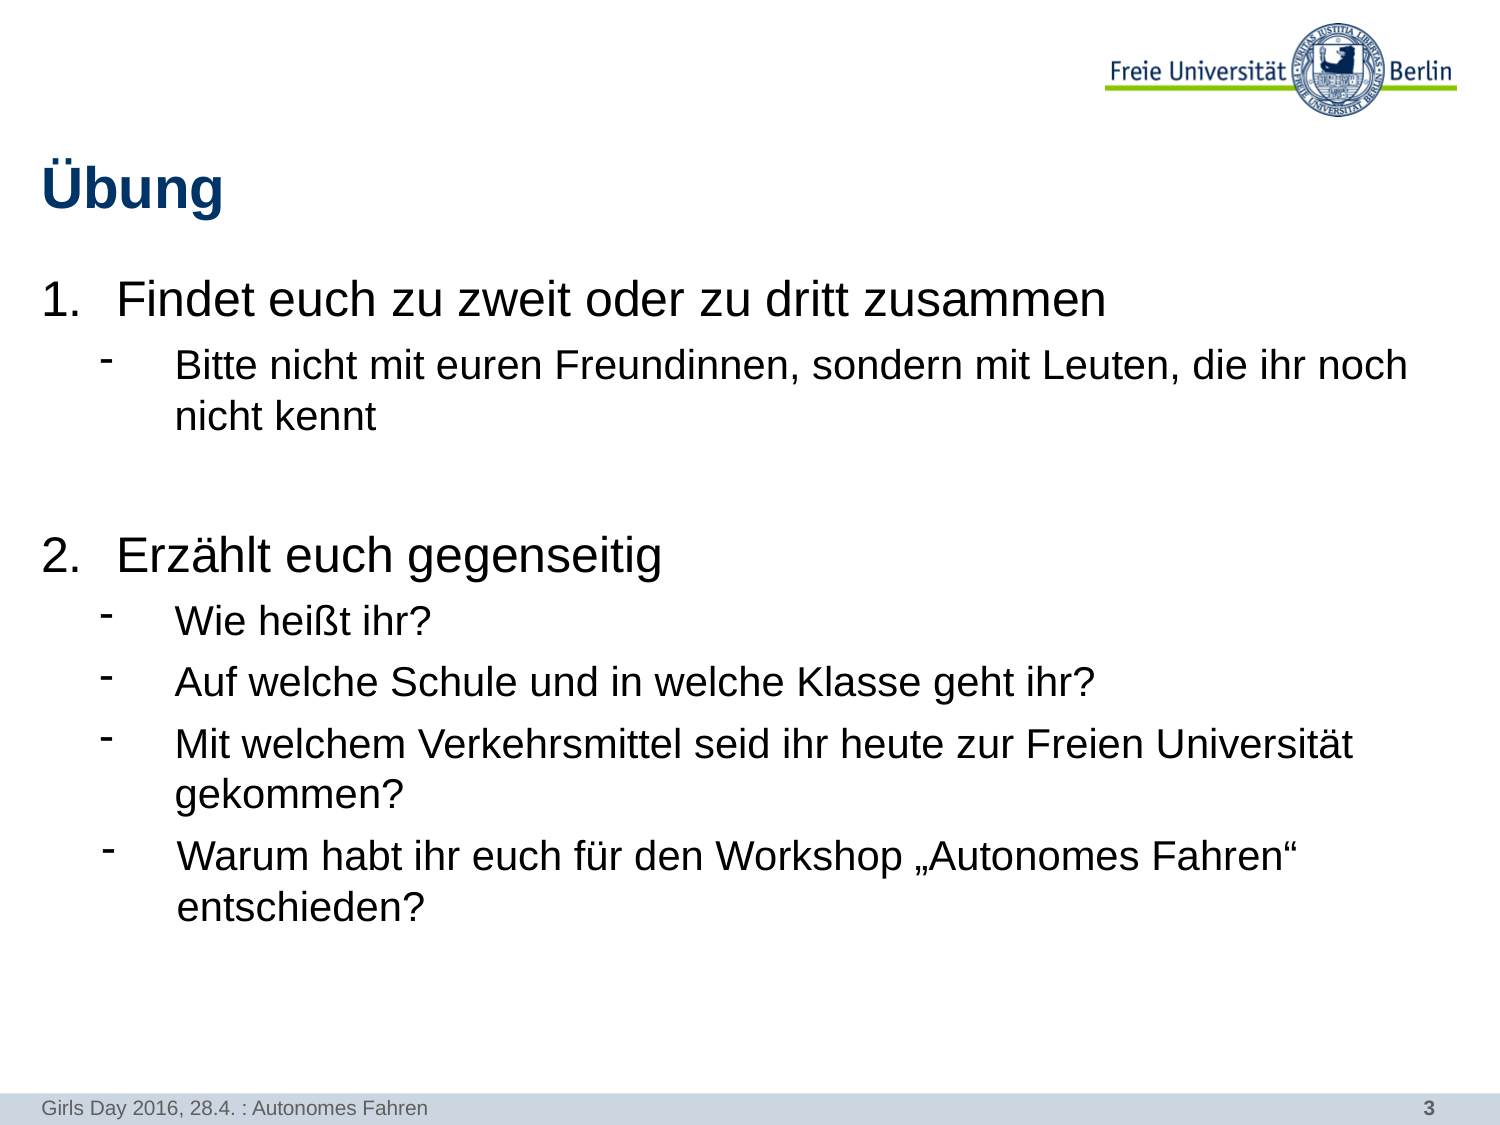

# Übung
Findet euch zu zweit oder zu dritt zusammen
Bitte nicht mit euren Freundinnen, sondern mit Leuten, die ihr noch nicht kennt

Erzählt euch gegenseitig
Wie heißt ihr?
Auf welche Schule und in welche Klasse geht ihr?
Mit welchem Verkehrsmittel seid ihr heute zur Freien Universität gekommen?
Warum habt ihr euch für den Workshop „Autonomes Fahren“ entschieden?

Girls Day 2016, 28.4. : Autonomes Fahren